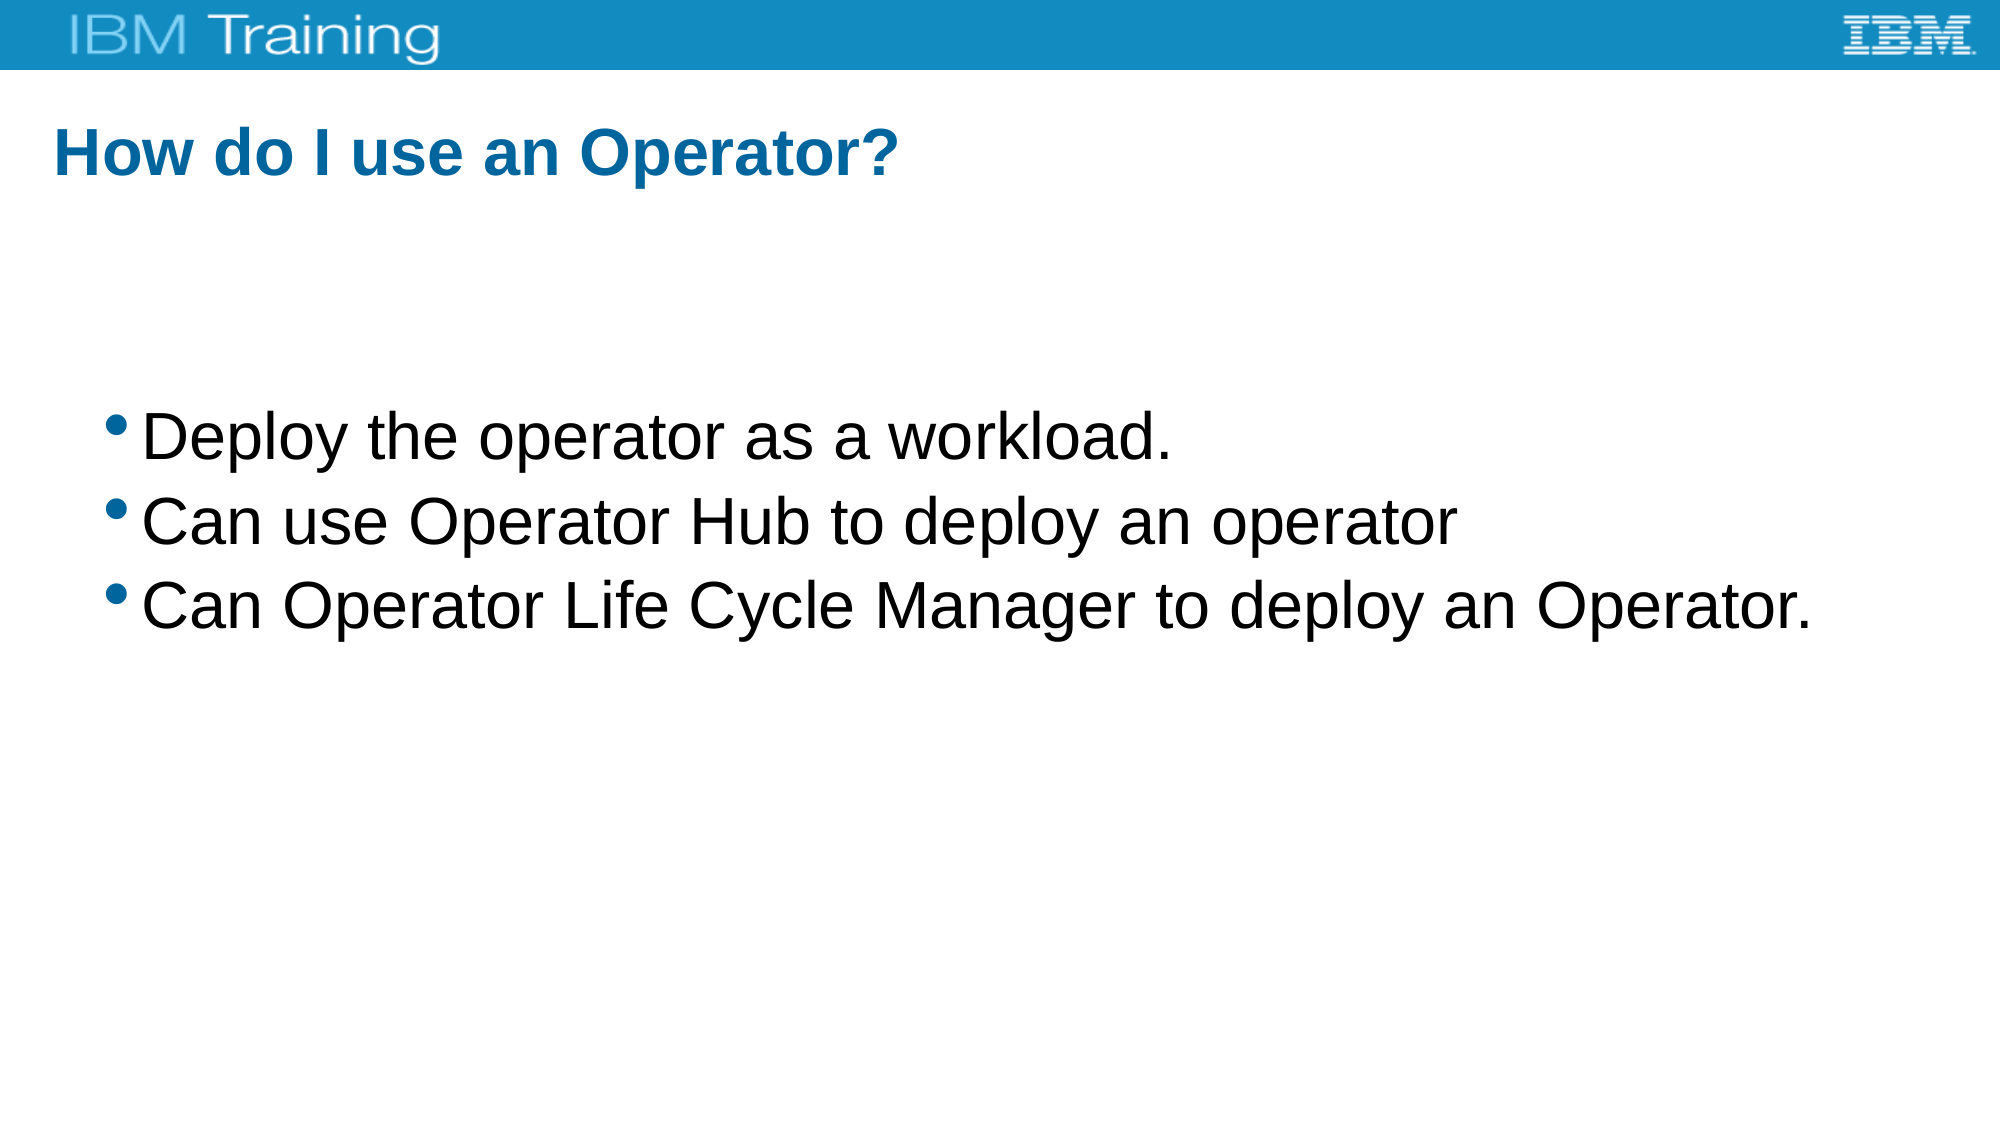

# How do I use an Operator?
Deploy the operator as a workload.
Can use Operator Hub to deploy an operator
Can Operator Life Cycle Manager to deploy an Operator.